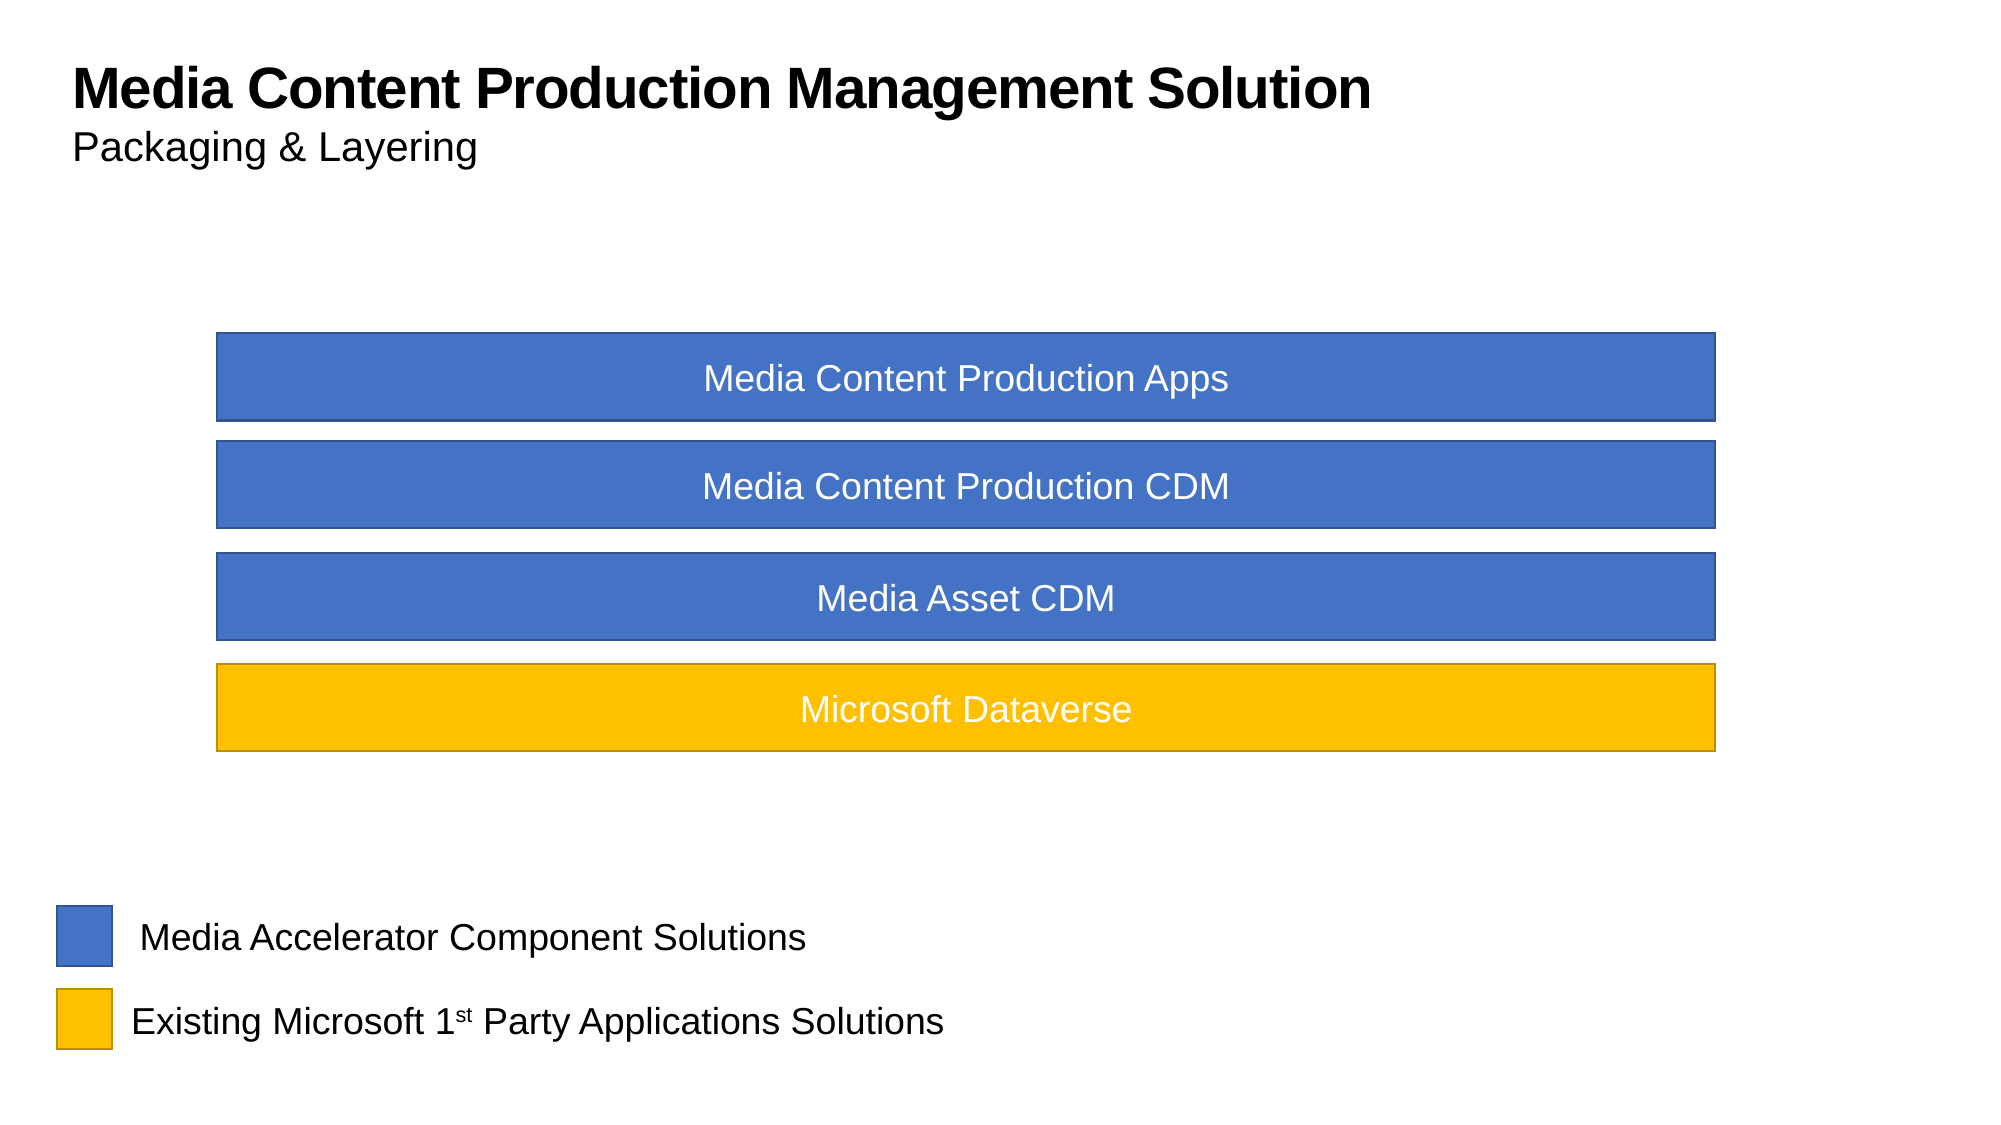

Media Content Production Management Solution
Packaging & Layering
Media Content Production Apps
Media Content Production CDM
Media Asset CDM
Microsoft Dataverse
Media Accelerator Component Solutions

Existing Microsoft 1st Party Applications Solutions